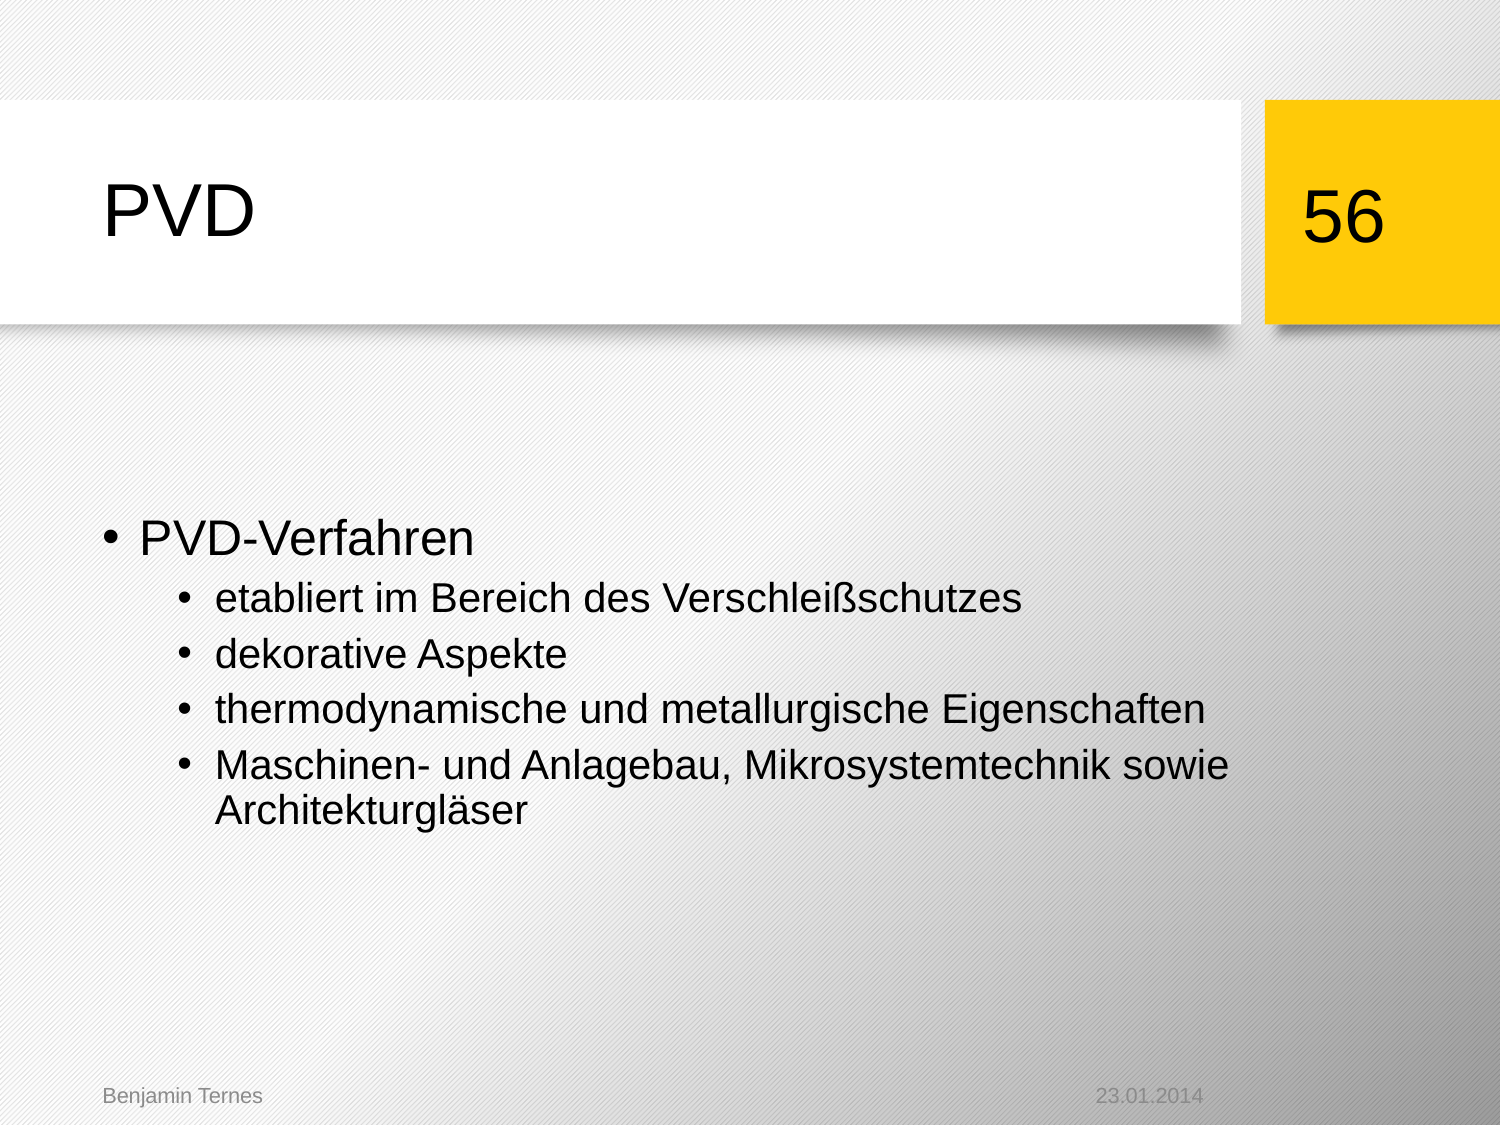

# PVD
56
PVD-Verfahren
etabliert im Bereich des Verschleißschutzes
dekorative Aspekte
thermodynamische und metallurgische Eigenschaften
Maschinen- und Anlagebau, Mikrosystemtechnik sowie Architekturgläser

23.01.2014
Benjamin Ternes